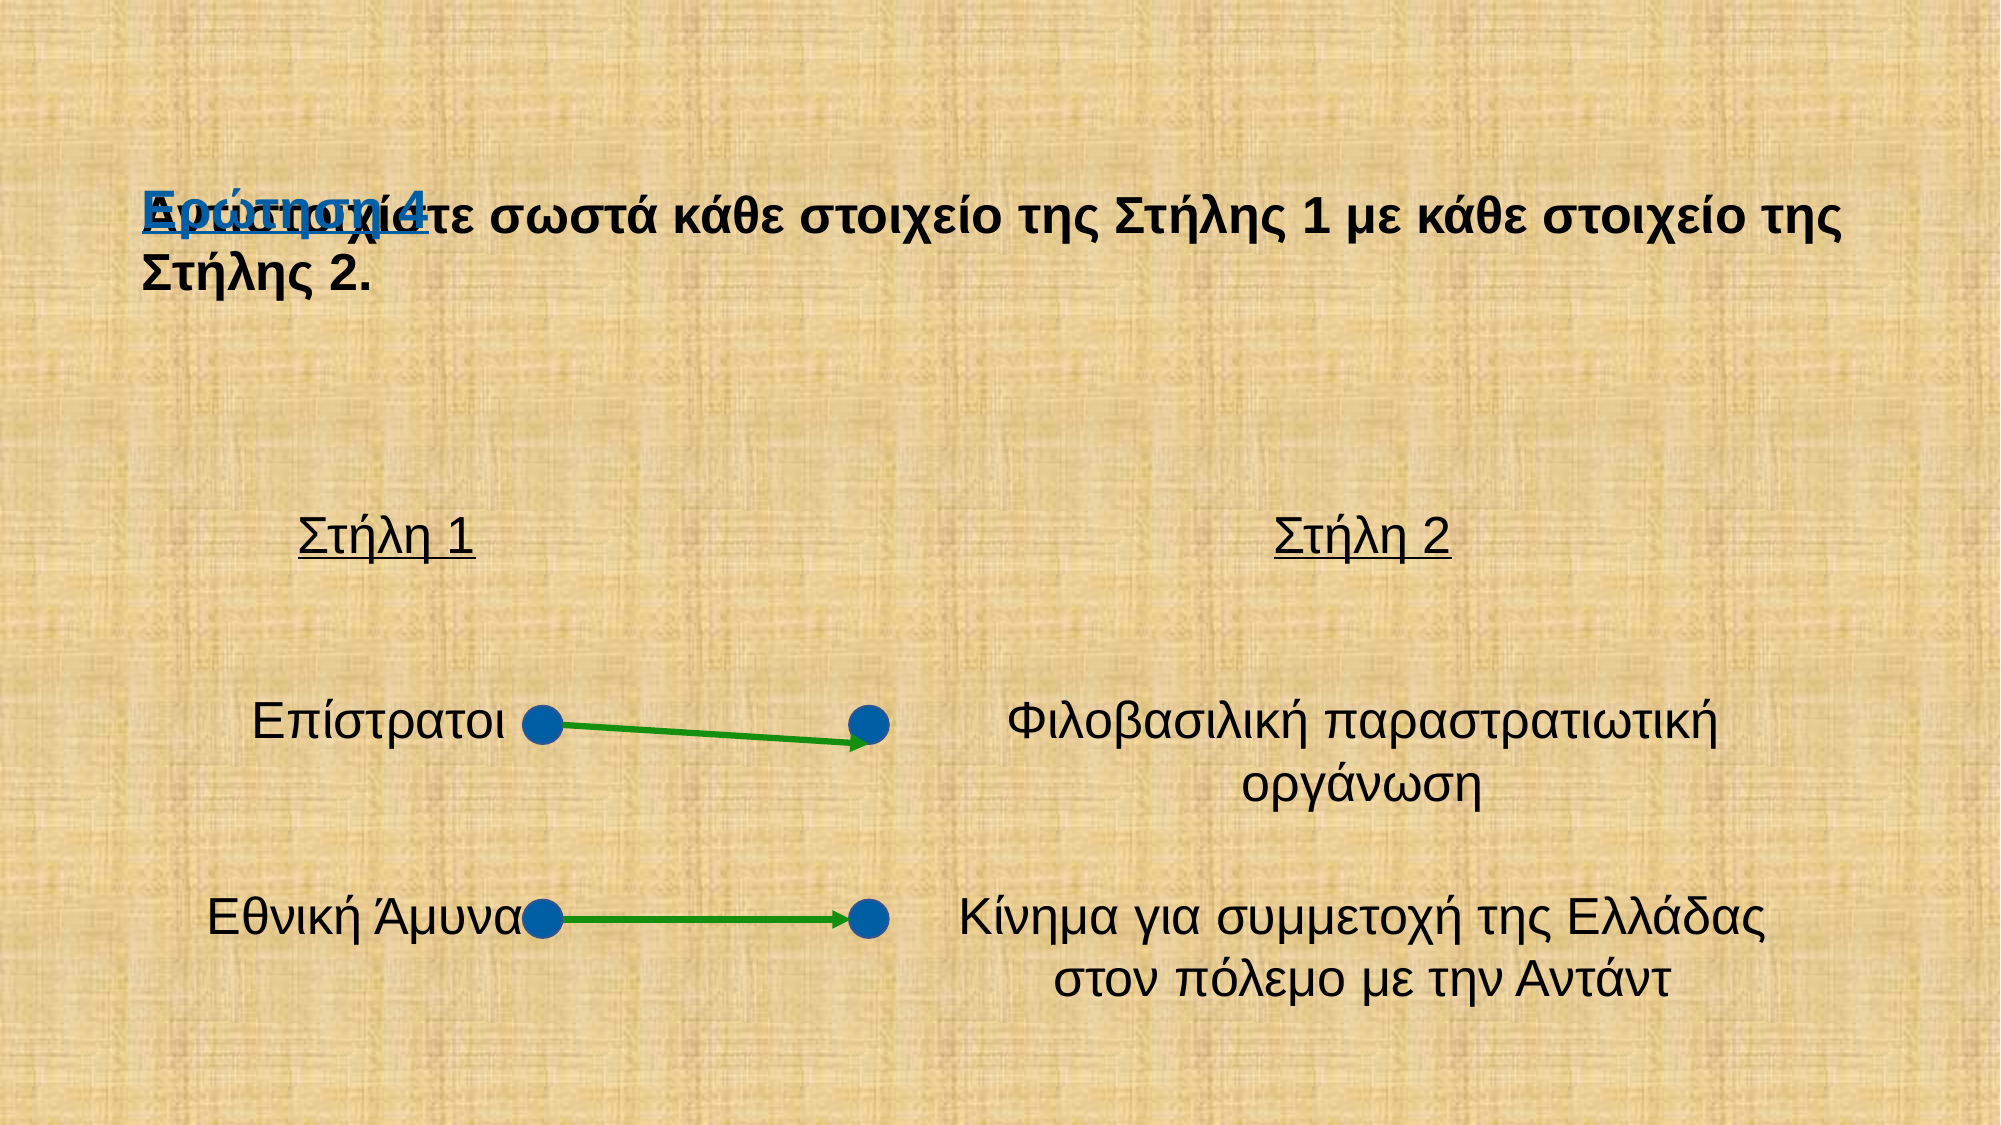

# Ερώτηση 4
Αντιστοιχίστε σωστά κάθε στοιχείο της Στήλης 1 με κάθε στοιχείο της Στήλης 2.
   Στήλη 1
Στήλη 2

Επίστρατοι
Φιλοβασιλική παραστρατιωτική οργάνωση

Κίνημα για συμμετοχή της Ελλάδας στον πόλεμο με την Αντάντ
Εθνική Άμυνα